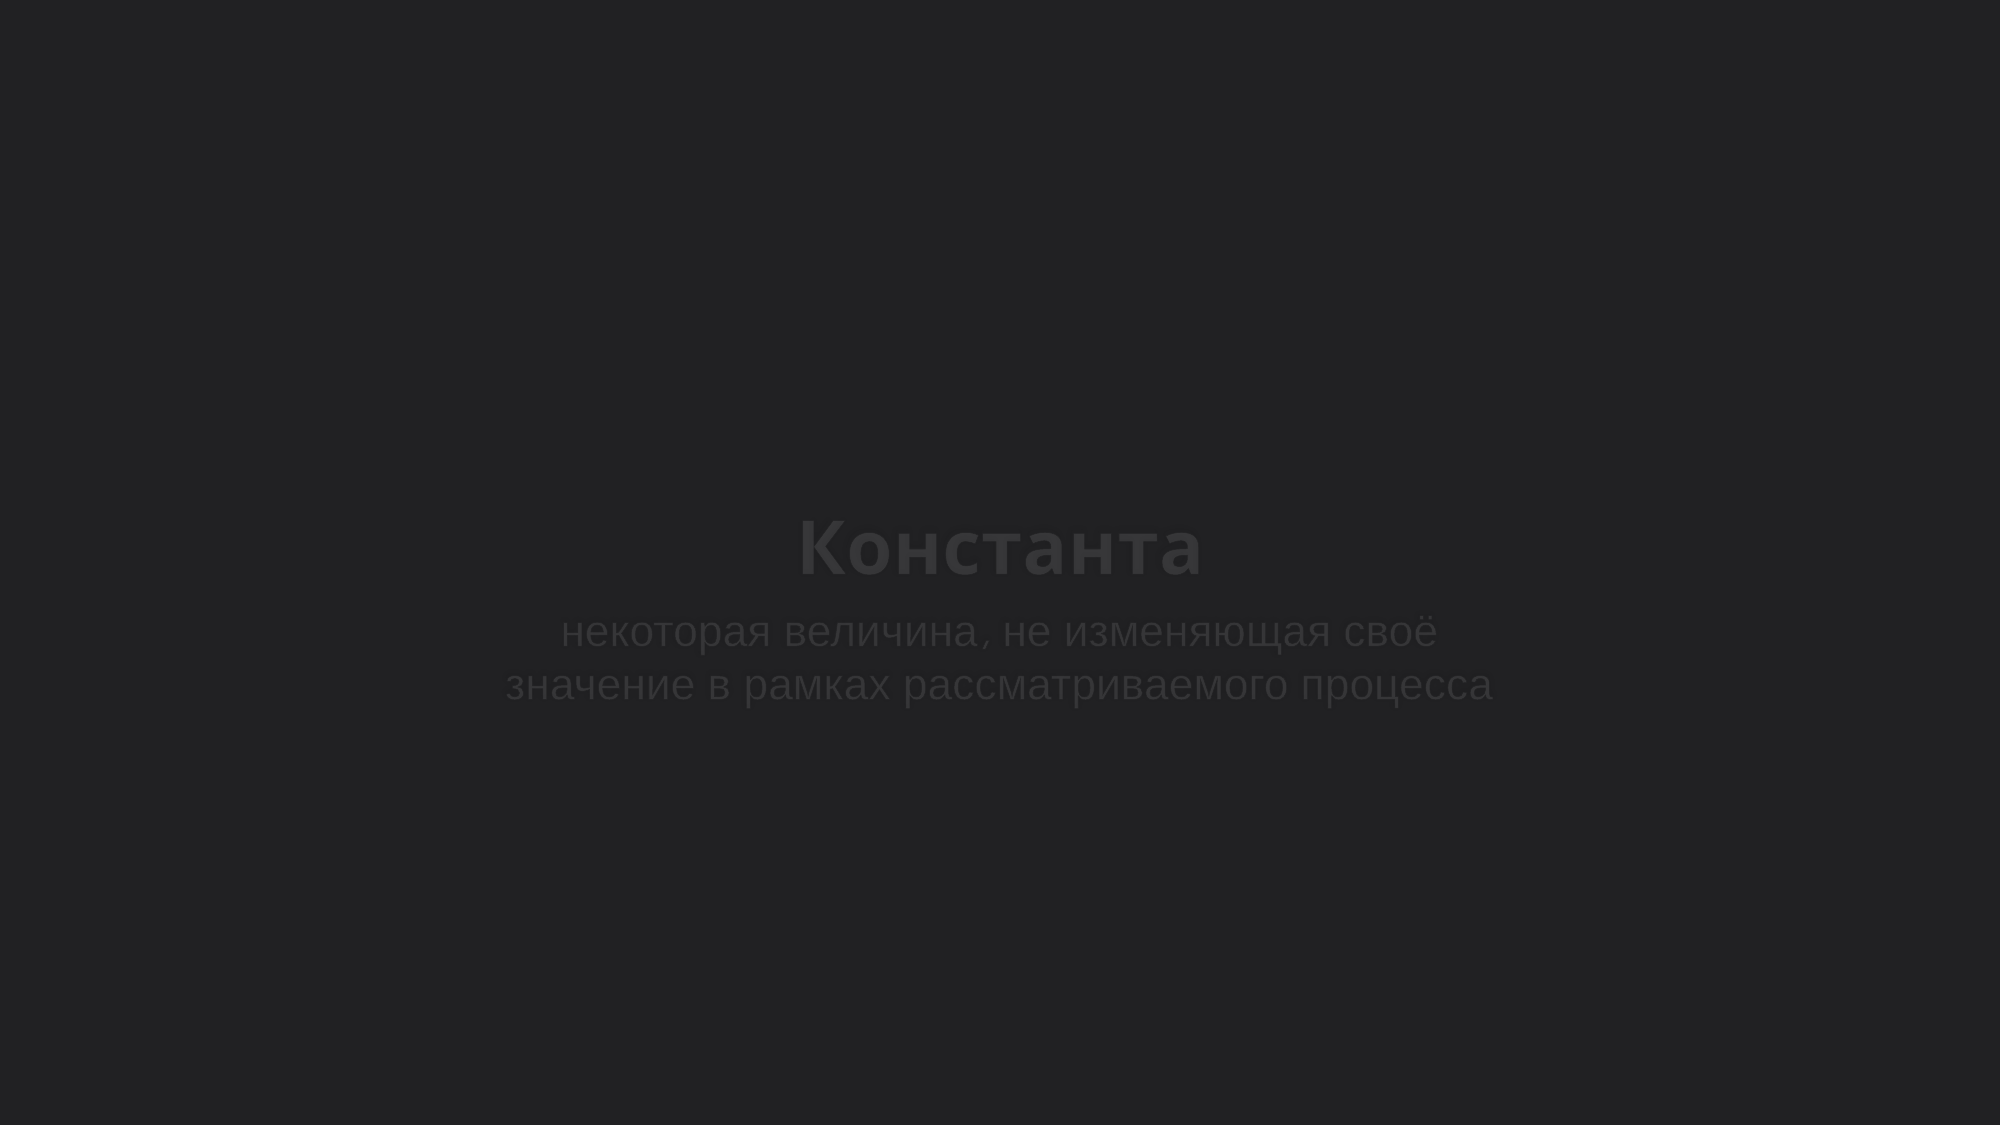

Константа
некоторая величина, не изменяющая своё значение в рамках рассматриваемого процесса